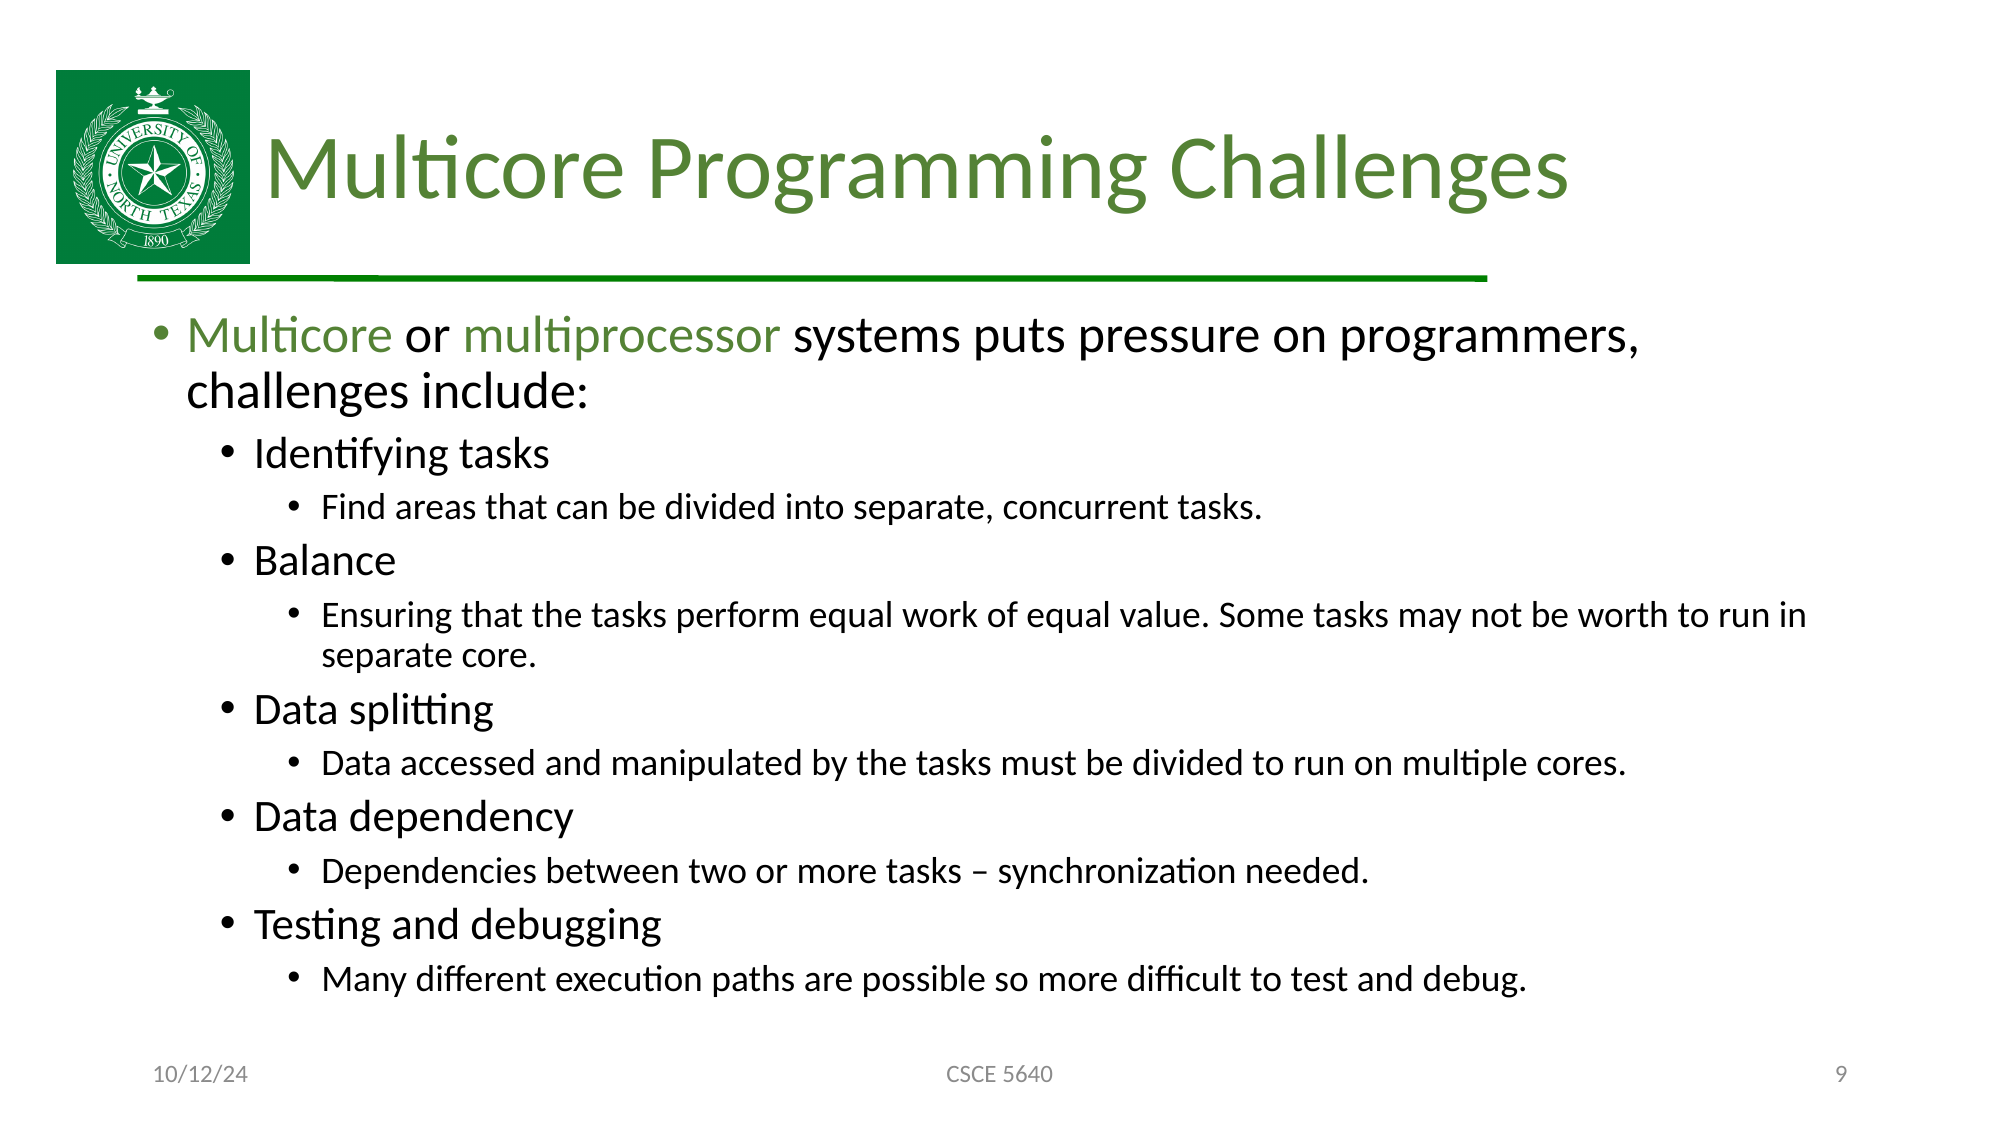

# Multicore Programming Challenges
Multicore or multiprocessor systems puts pressure on programmers, challenges include:
Identifying tasks
Find areas that can be divided into separate, concurrent tasks.
Balance
Ensuring that the tasks perform equal work of equal value. Some tasks may not be worth to run in separate core.
Data splitting
Data accessed and manipulated by the tasks must be divided to run on multiple cores.
Data dependency
Dependencies between two or more tasks – synchronization needed.
Testing and debugging
Many different execution paths are possible so more difficult to test and debug.

10/12/24
CSCE 5640
9